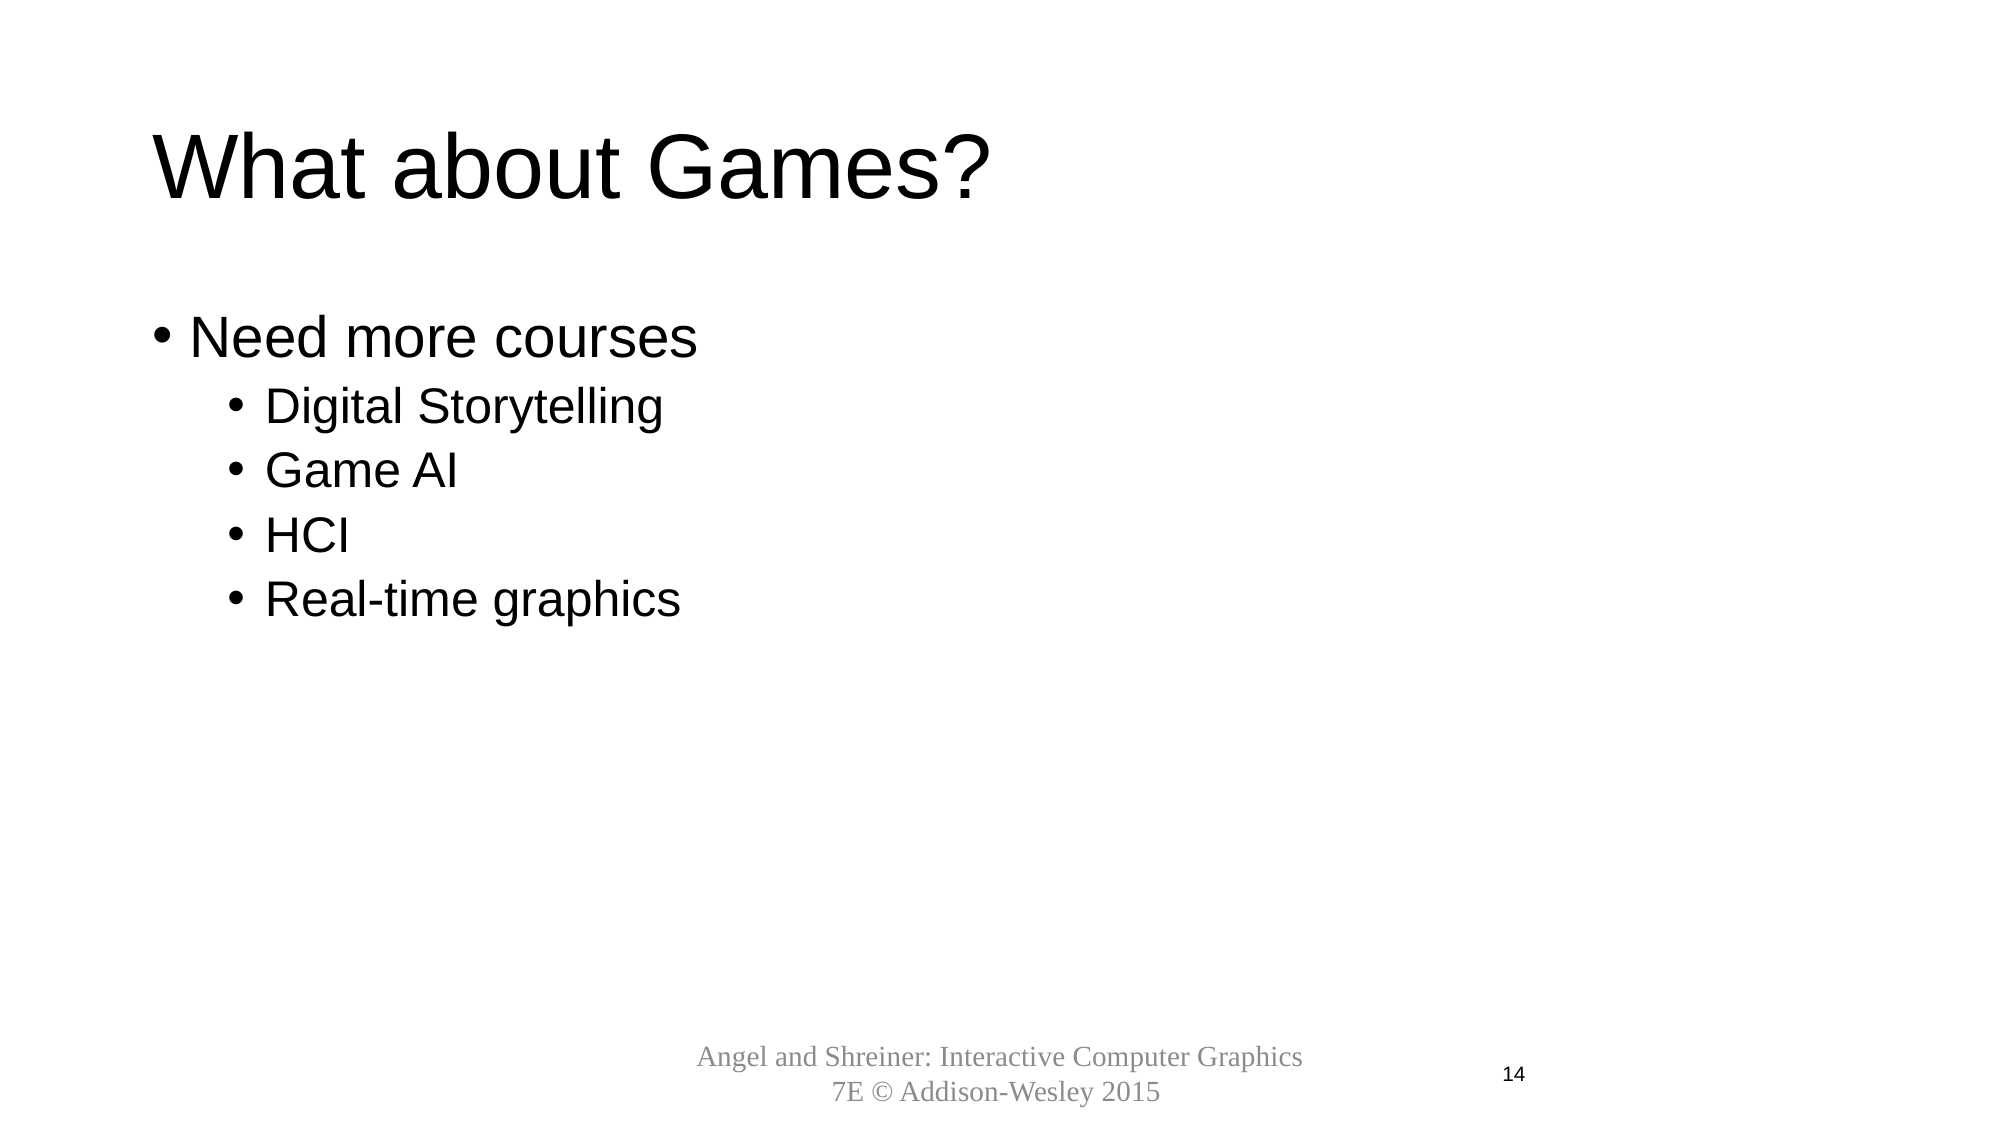

# What about Games?
Need more courses
Digital Storytelling
Game AI
HCI
Real-time graphics
14
Angel and Shreiner: Interactive Computer Graphics 7E © Addison-Wesley 2015